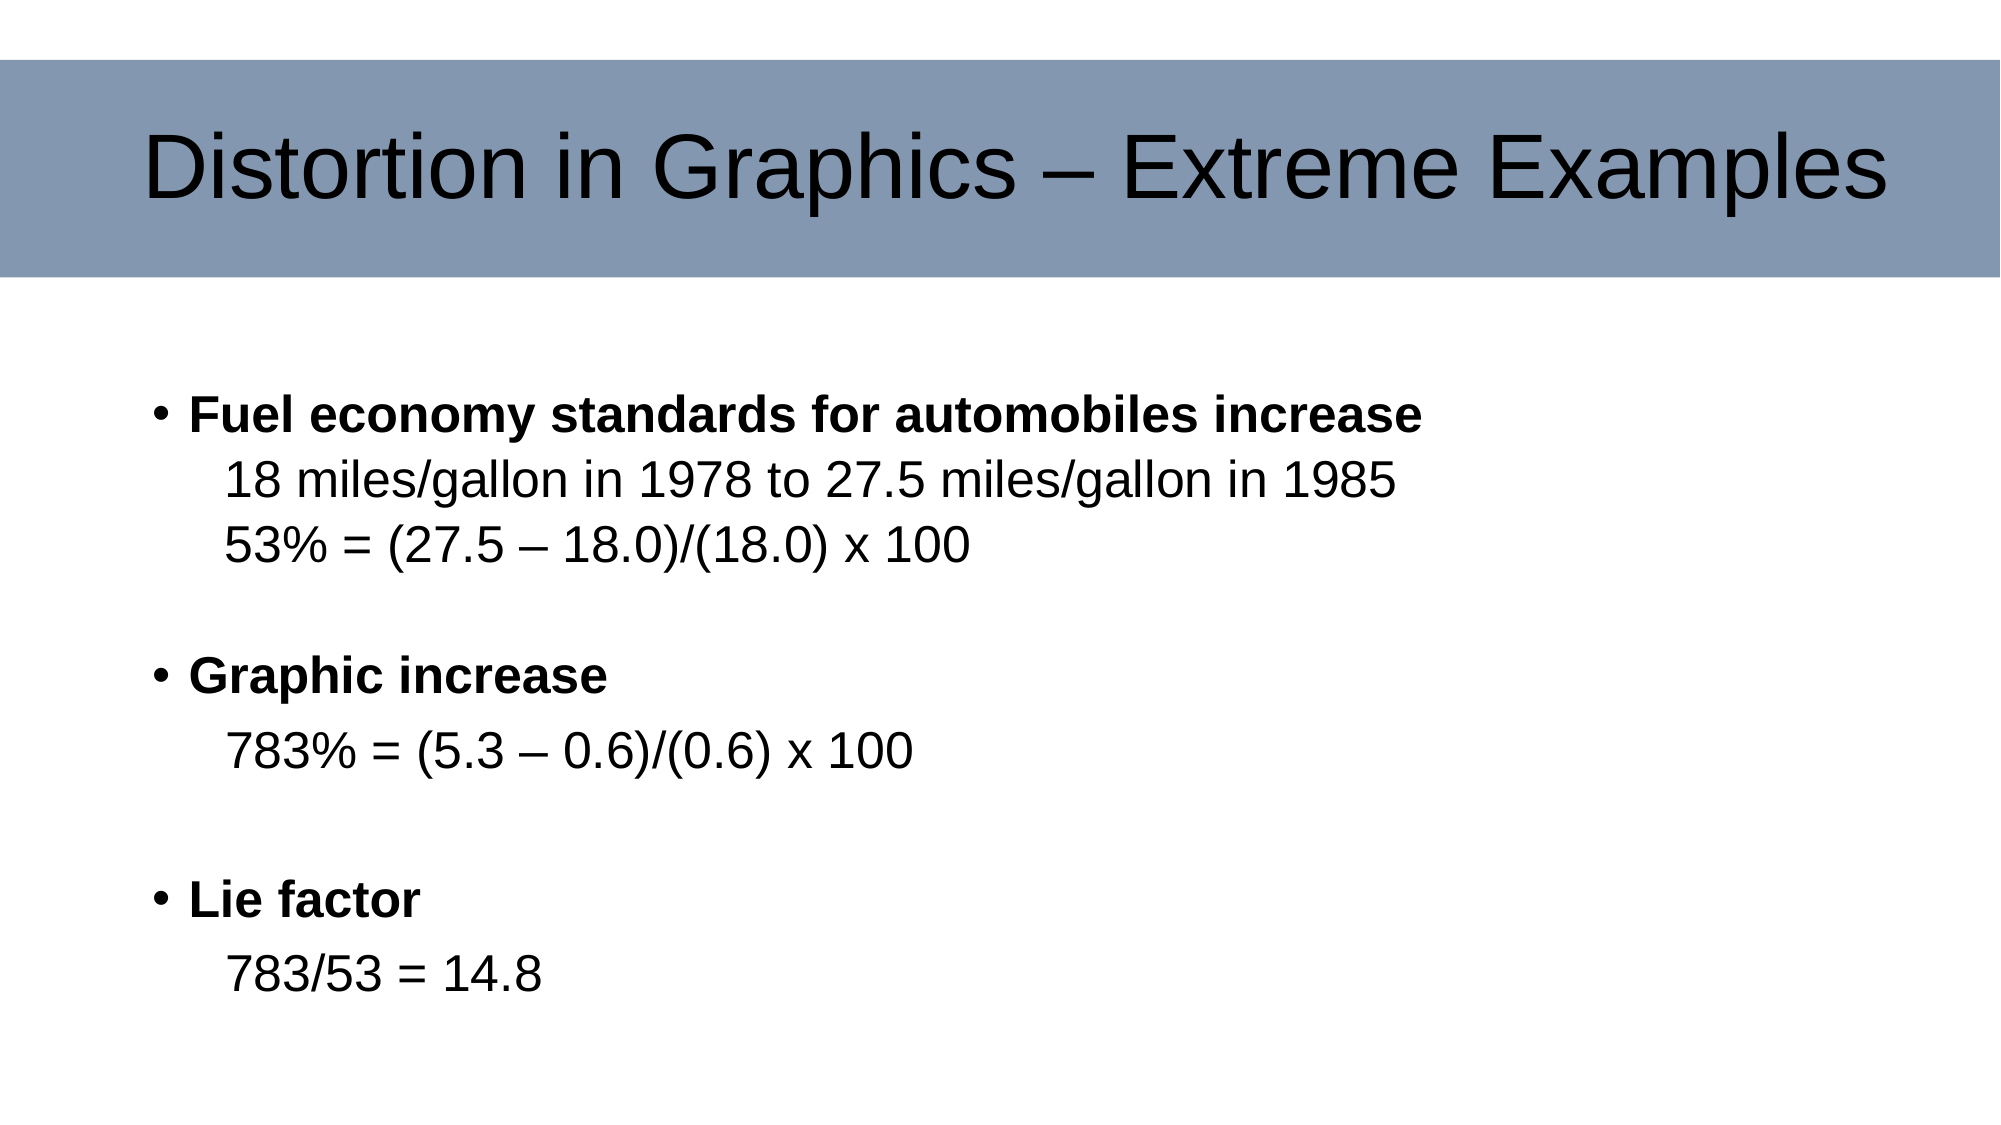

# Distortion in Graphics – Extreme Examples

Fuel economy standards for automobiles increase
18 miles/gallon in 1978 to 27.5 miles/gallon in 1985
53% = (27.5 – 18.0)/(18.0) x 100

Graphic increase
     783% = (5.3 – 0.6)/(0.6) x 100

Lie factor
     783/53 = 14.8